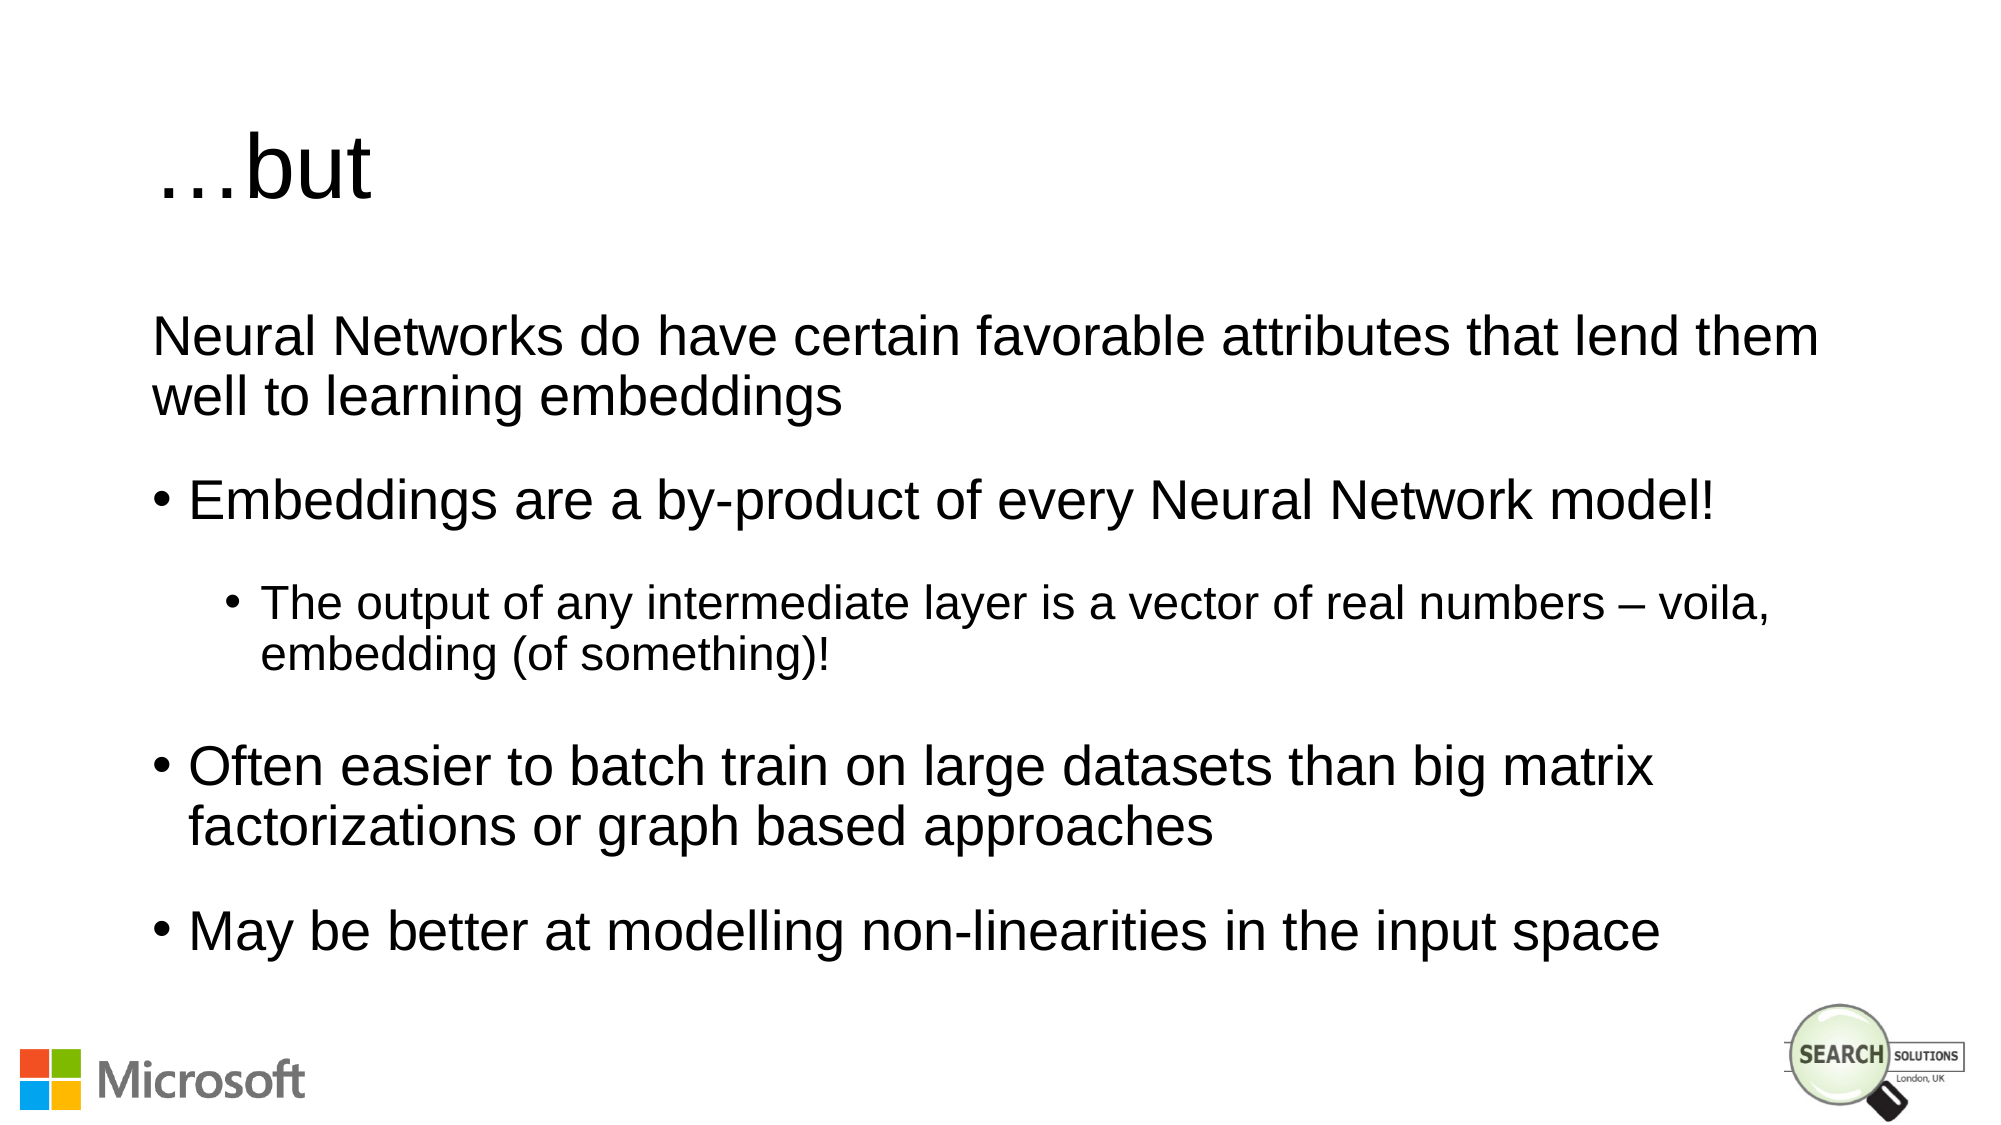

# …but
Neural Networks do have certain favorable attributes that lend them well to learning embeddings
Embeddings are a by-product of every Neural Network model!
The output of any intermediate layer is a vector of real numbers – voila, embedding (of something)!
Often easier to batch train on large datasets than big matrix factorizations or graph based approaches
May be better at modelling non-linearities in the input space